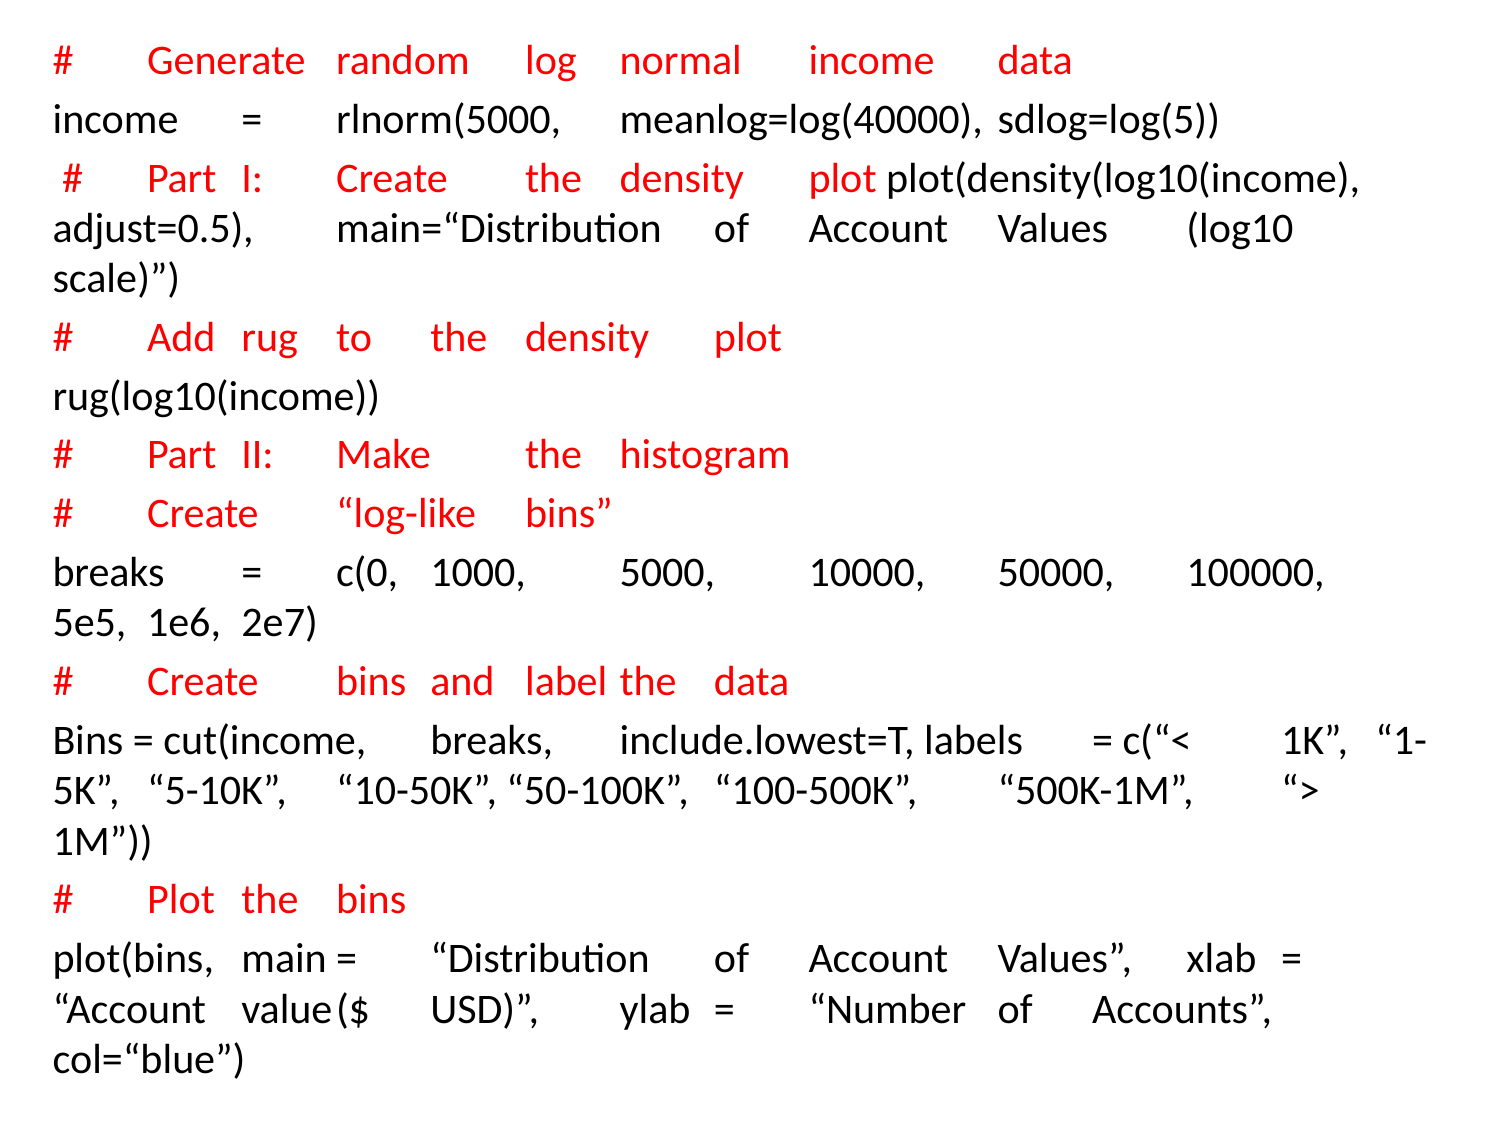

#	Generate	random	log	normal	income	data
income	=	rlnorm(5000,	meanlog=log(40000),	sdlog=log(5))
 #	Part	I:	Create	the	density	plot plot(density(log10(income),	adjust=0.5),		main=“Distribution	of	Account	Values	(log10	scale)”)
#	Add	rug	to	the	density	plot
rug(log10(income))
#	Part	II:	Make	the	histogram
#	Create	“log-like	bins”
breaks	=	c(0,	1000,	5000,	10000,	50000,	100000,	5e5,	1e6,	2e7)
#	Create	bins	and	label	the	data
Bins = cut(income,	breaks,	include.lowest=T, labels	= c(“<	1K”,	“1-5K”,	“5-10K”,	“10-50K”, “50-100K”,	“100-500K”,	“500K-1M”,	“>	1M”))
#	Plot	the	bins
plot(bins,	main	=	“Distribution	of	Account	Values”,		xlab	=	“Account	value	($	USD)”,		ylab	=	“Number	of	Accounts”,	col=“blue”)